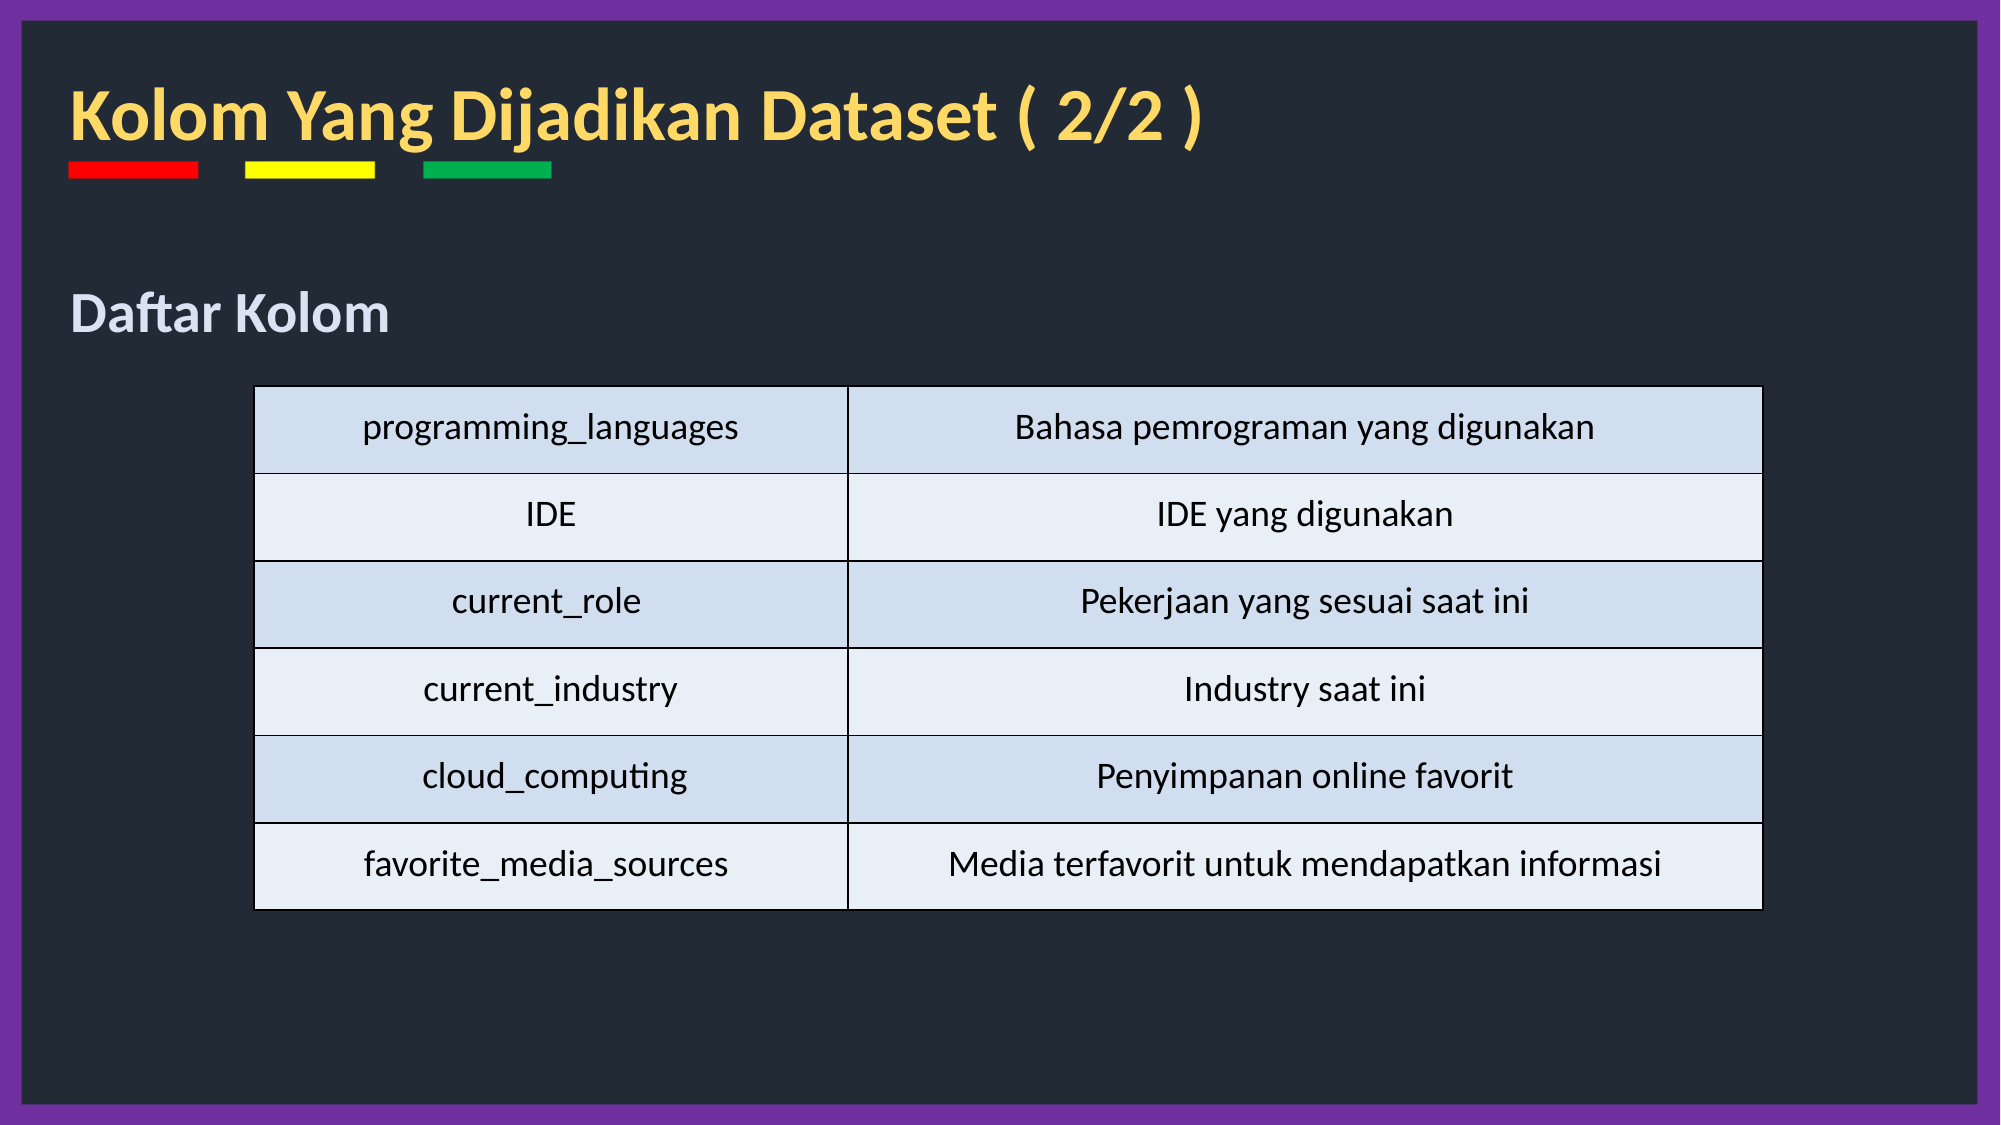

Kolom Yang Dijadikan Dataset ( 2/2 )
Daftar Kolom
| programming\_languages | Bahasa pemrograman yang digunakan |
| --- | --- |
| IDE | IDE yang digunakan |
| current\_role | Pekerjaan yang sesuai saat ini |
| current\_industry | Industry saat ini |
| cloud\_computing | Penyimpanan online favorit |
| favorite\_media\_sources | Media terfavorit untuk mendapatkan informasi |